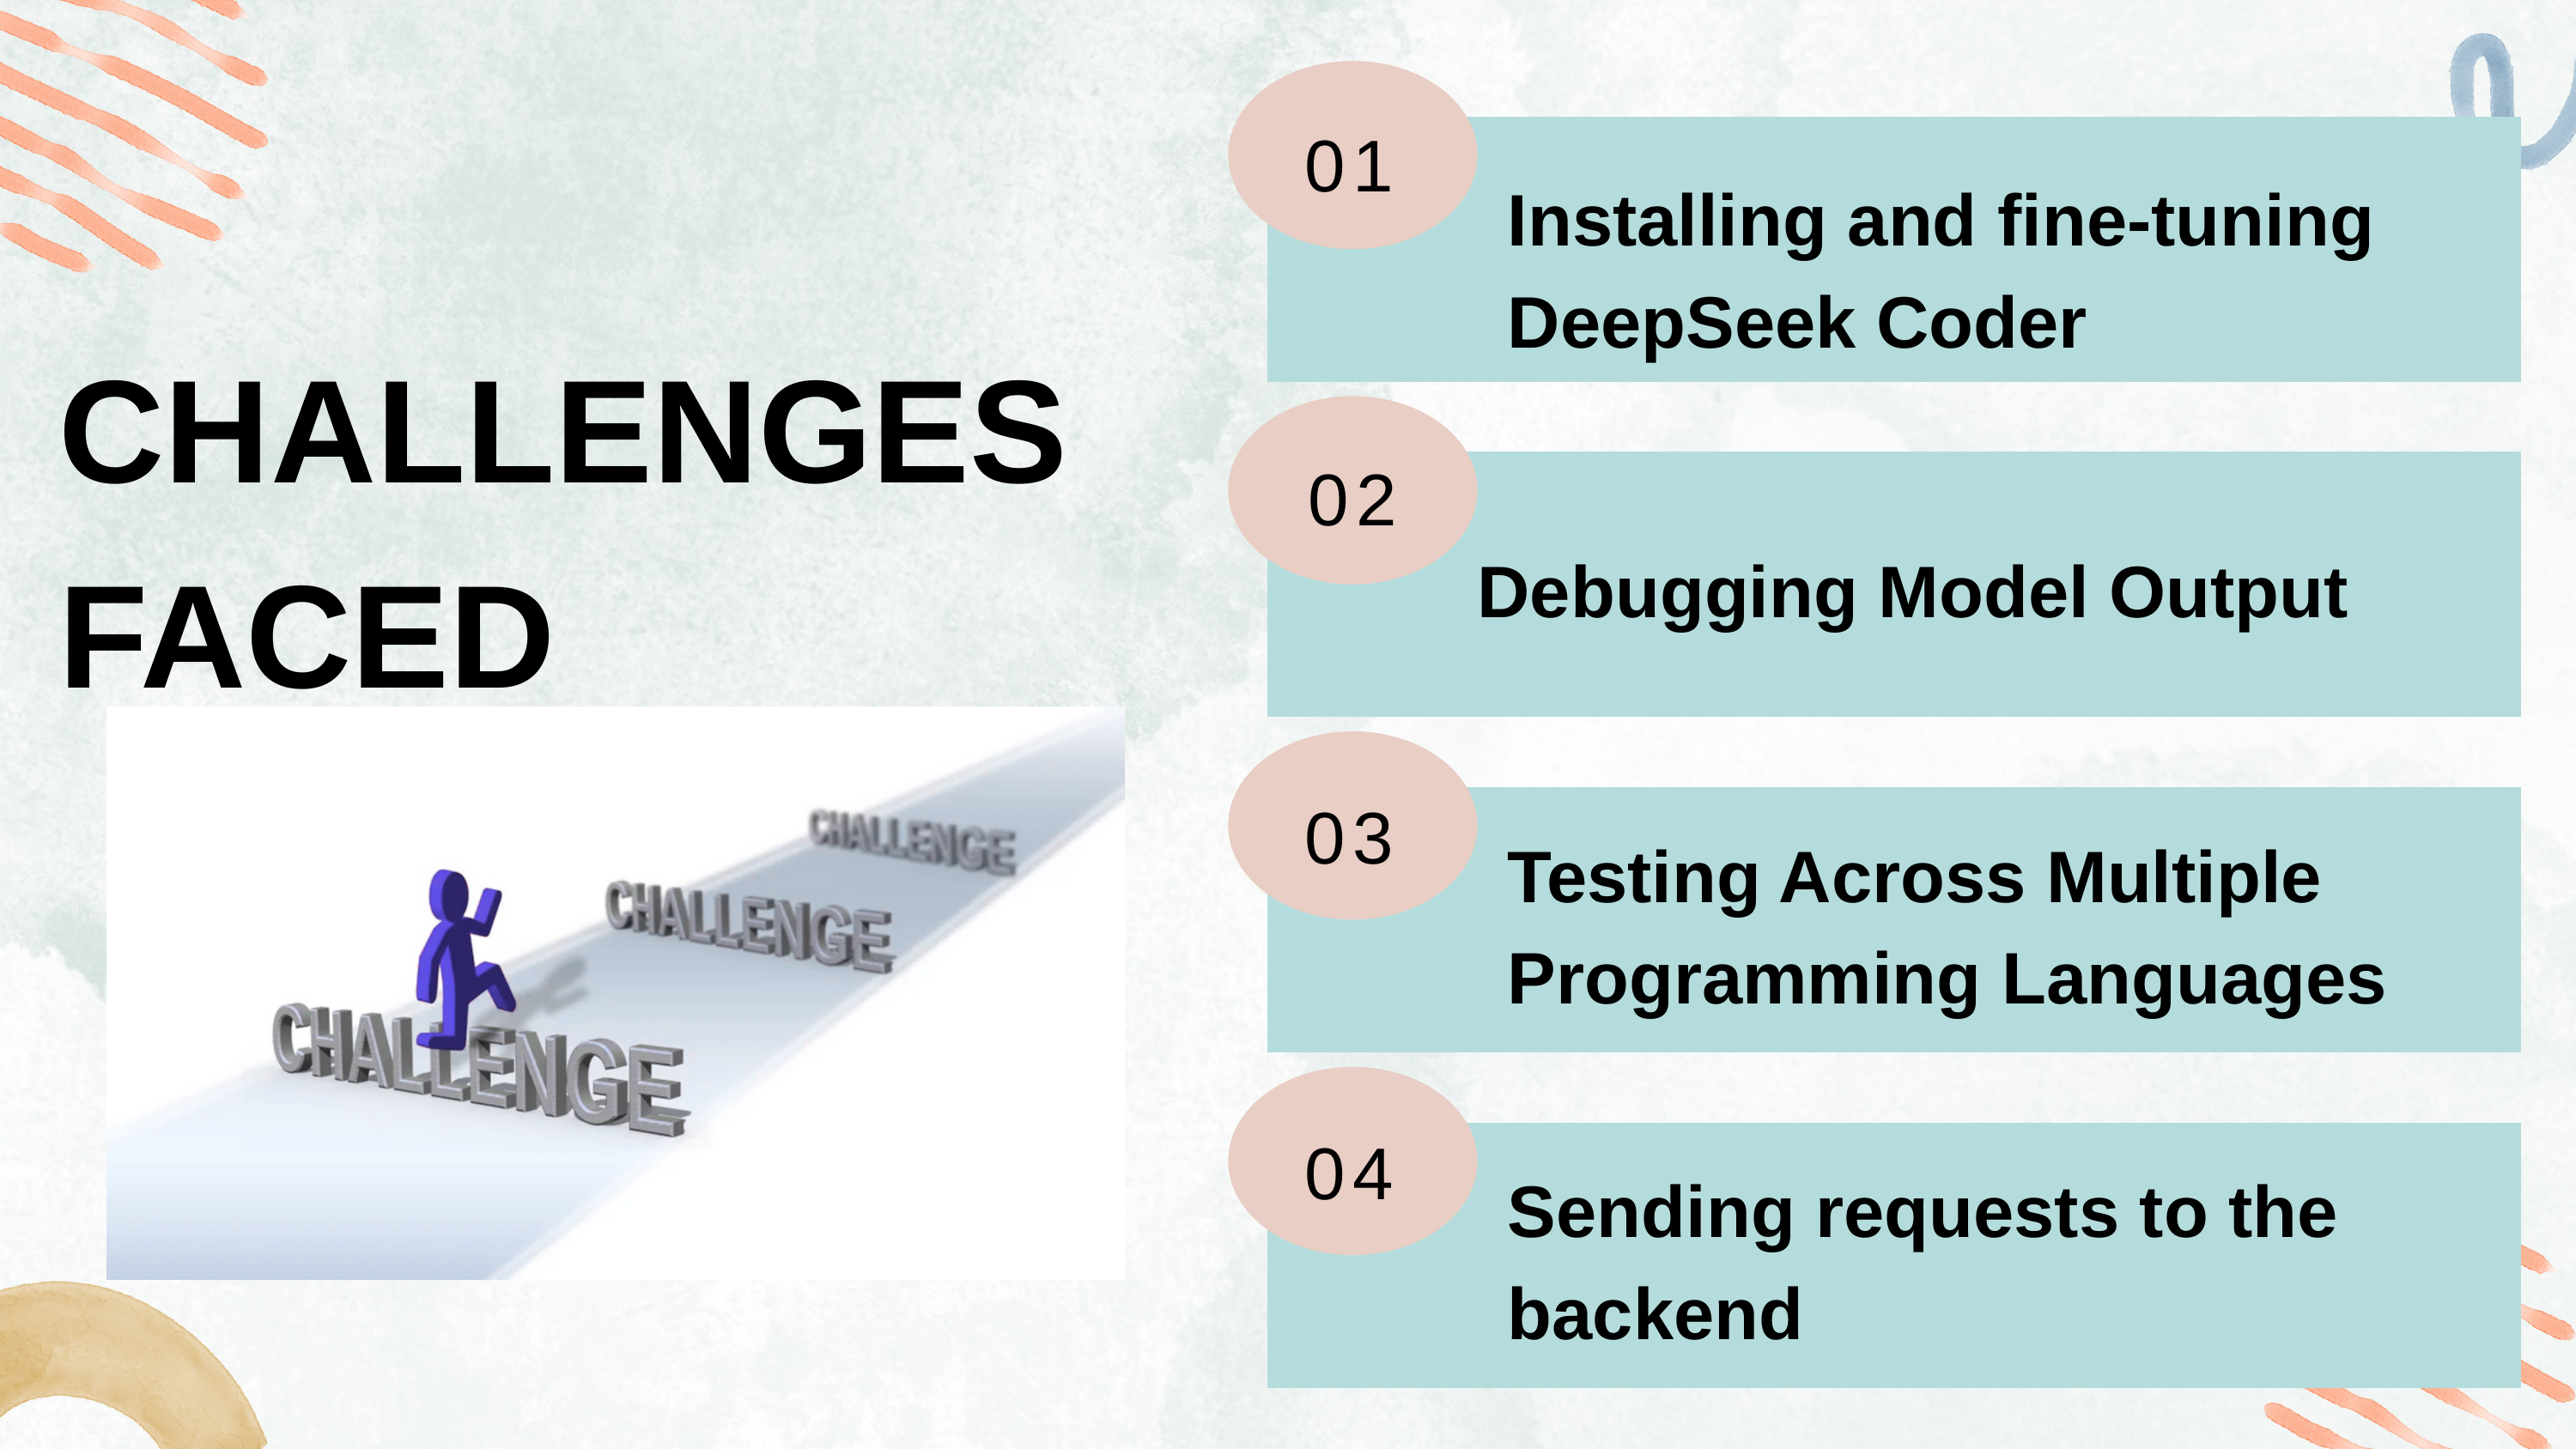

01
Installing and fine-tuning DeepSeek Coder
CHALLENGES FACED

02
Debugging Model Output

03
Testing Across Multiple Programming Languages

04
Sending requests to the backend